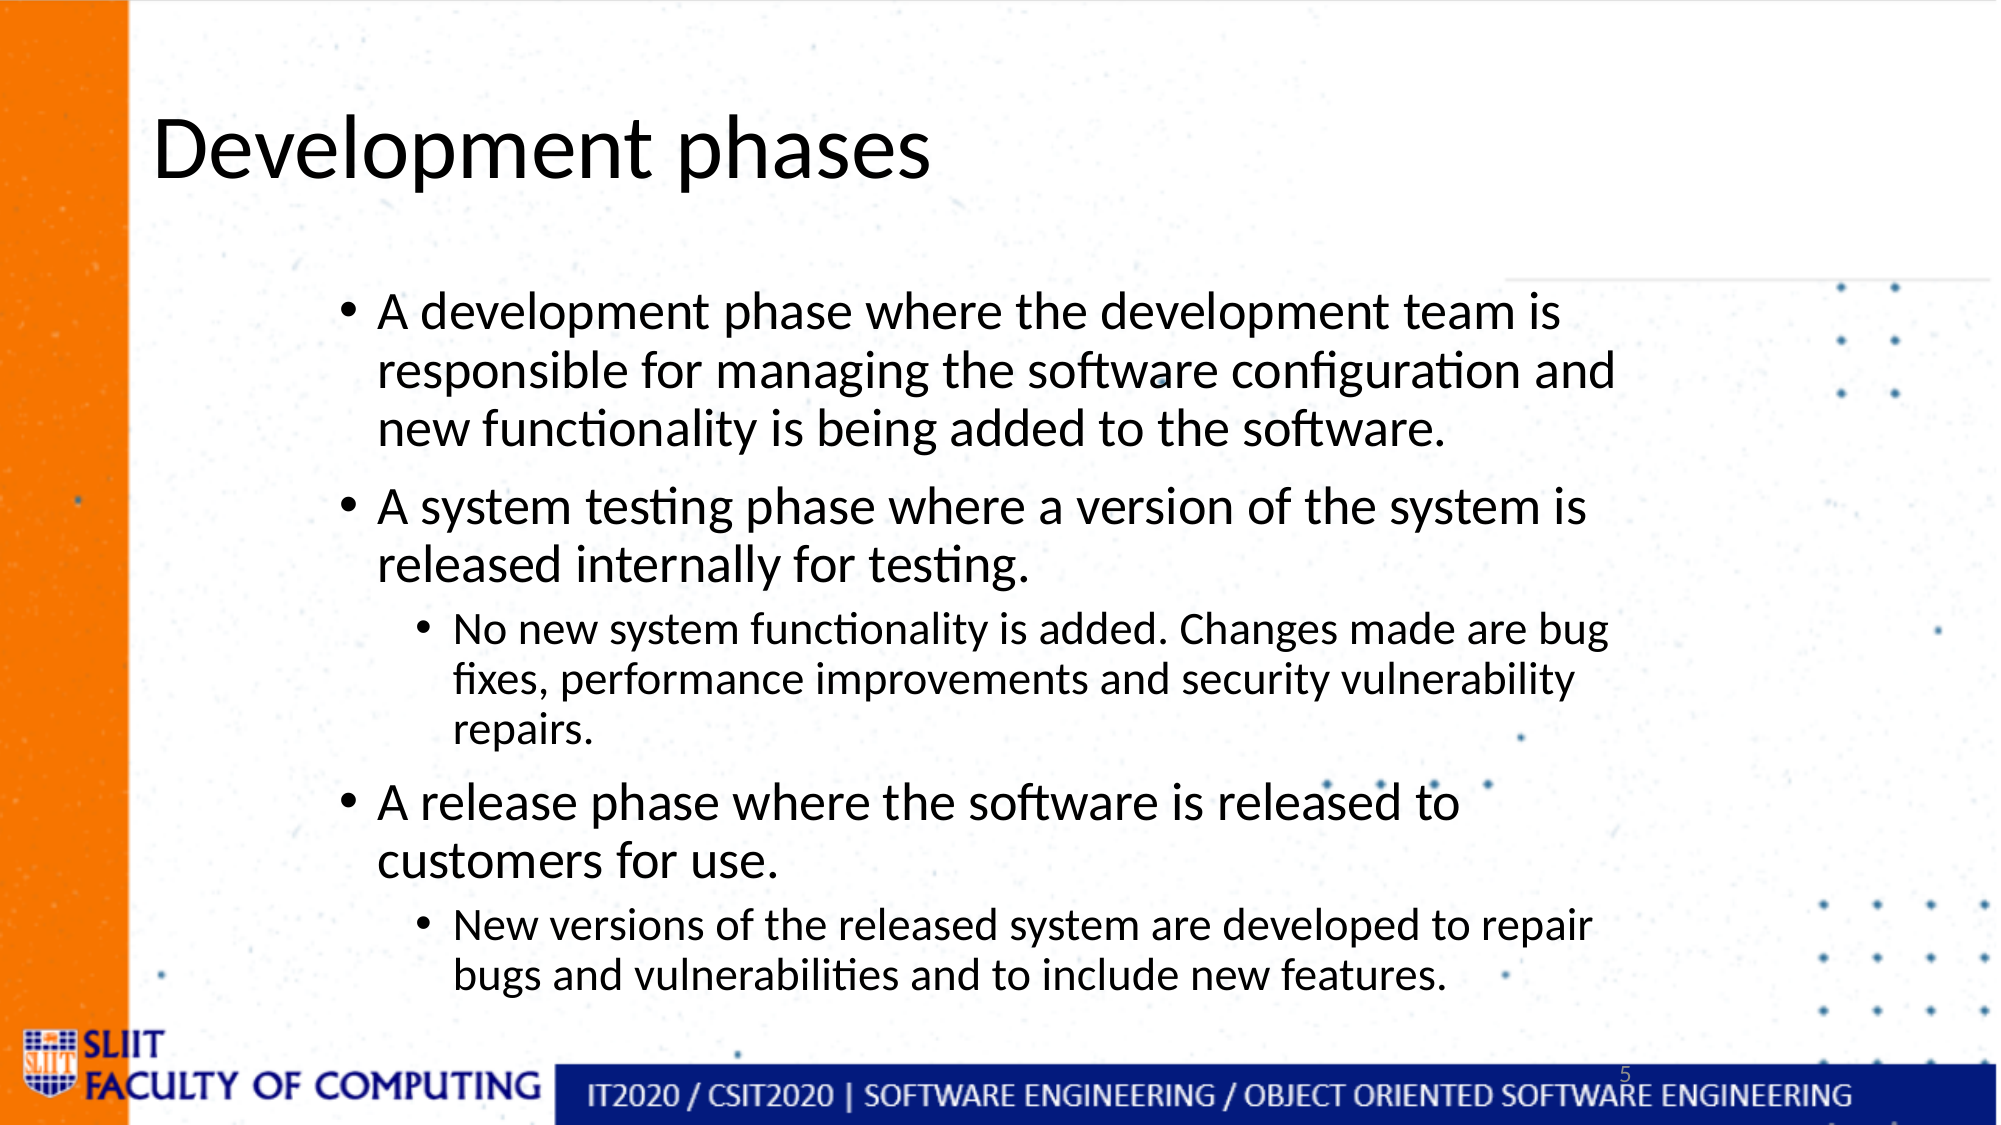

# Development phases
A development phase where the development team is responsible for managing the software configuration and new functionality is being added to the software.
A system testing phase where a version of the system is released internally for testing.
No new system functionality is added. Changes made are bug fixes, performance improvements and security vulnerability repairs.
A release phase where the software is released to customers for use.
New versions of the released system are developed to repair bugs and vulnerabilities and to include new features.

5